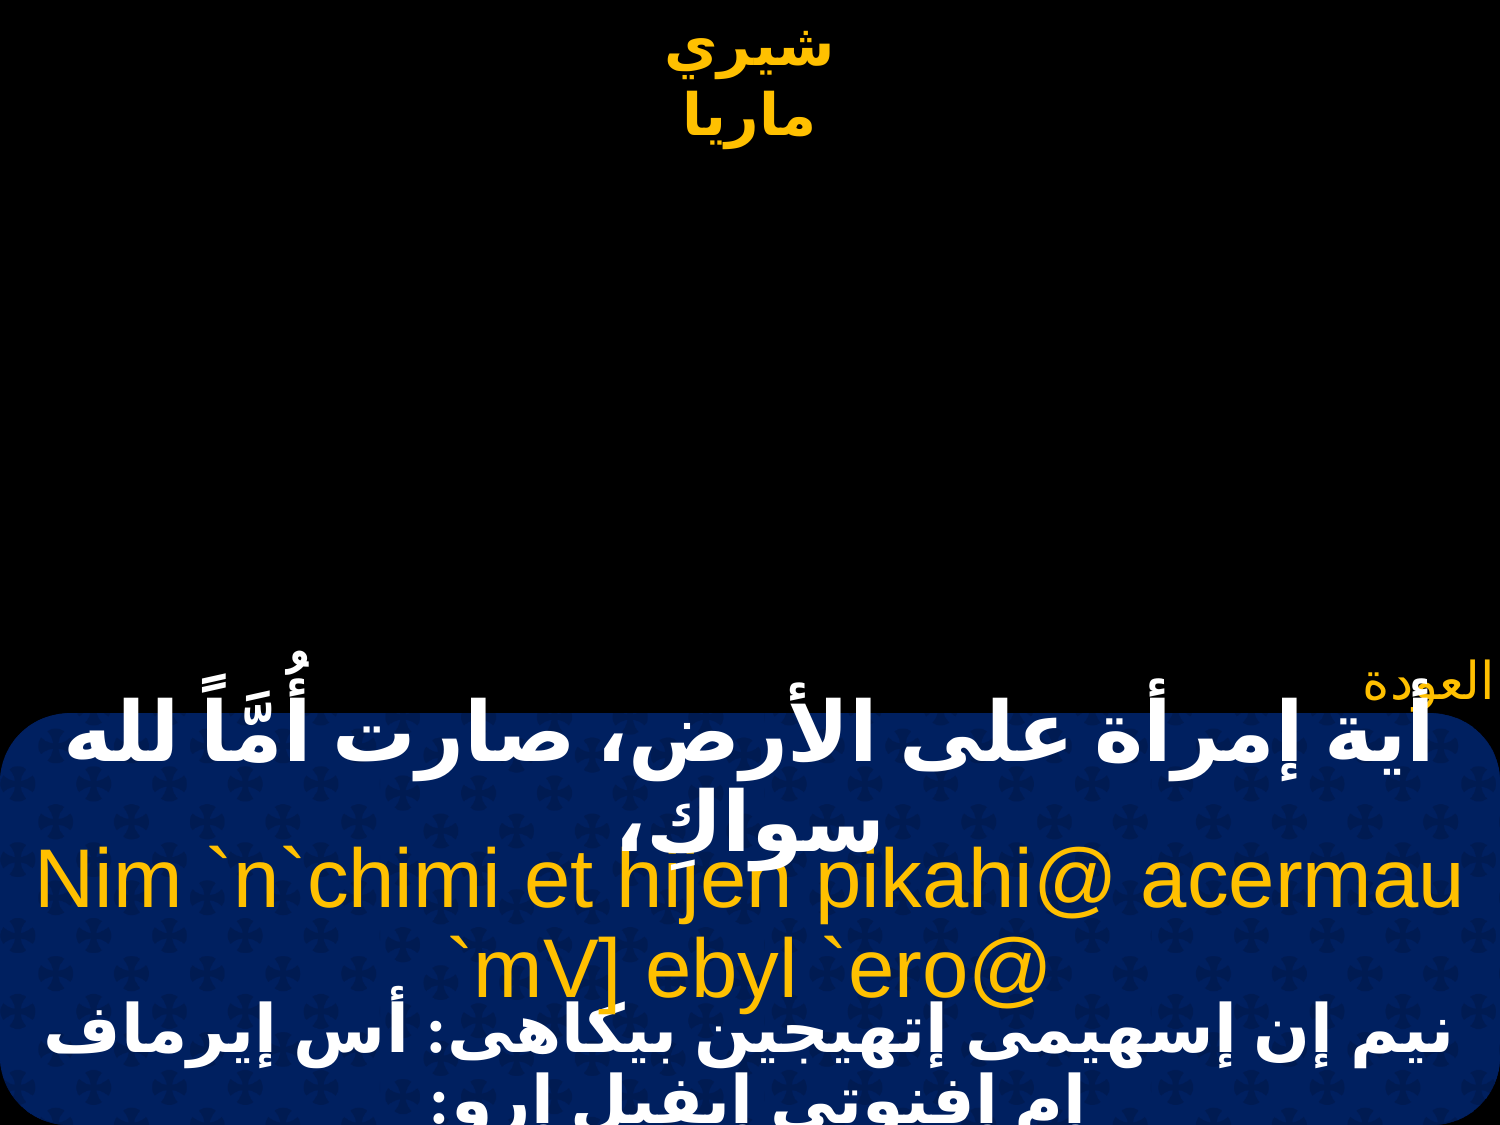

أية إمرأة على الأرض، صارت أُمَّاً لله سواكِ،
Nim `n`chimi et hijen pikahi@ acermau `mV] ebyl `ero@
نيم إن إسهيمى إتهيجين بيكاهى: أس إيرماف إم إفنوتى إيفيل إرو: